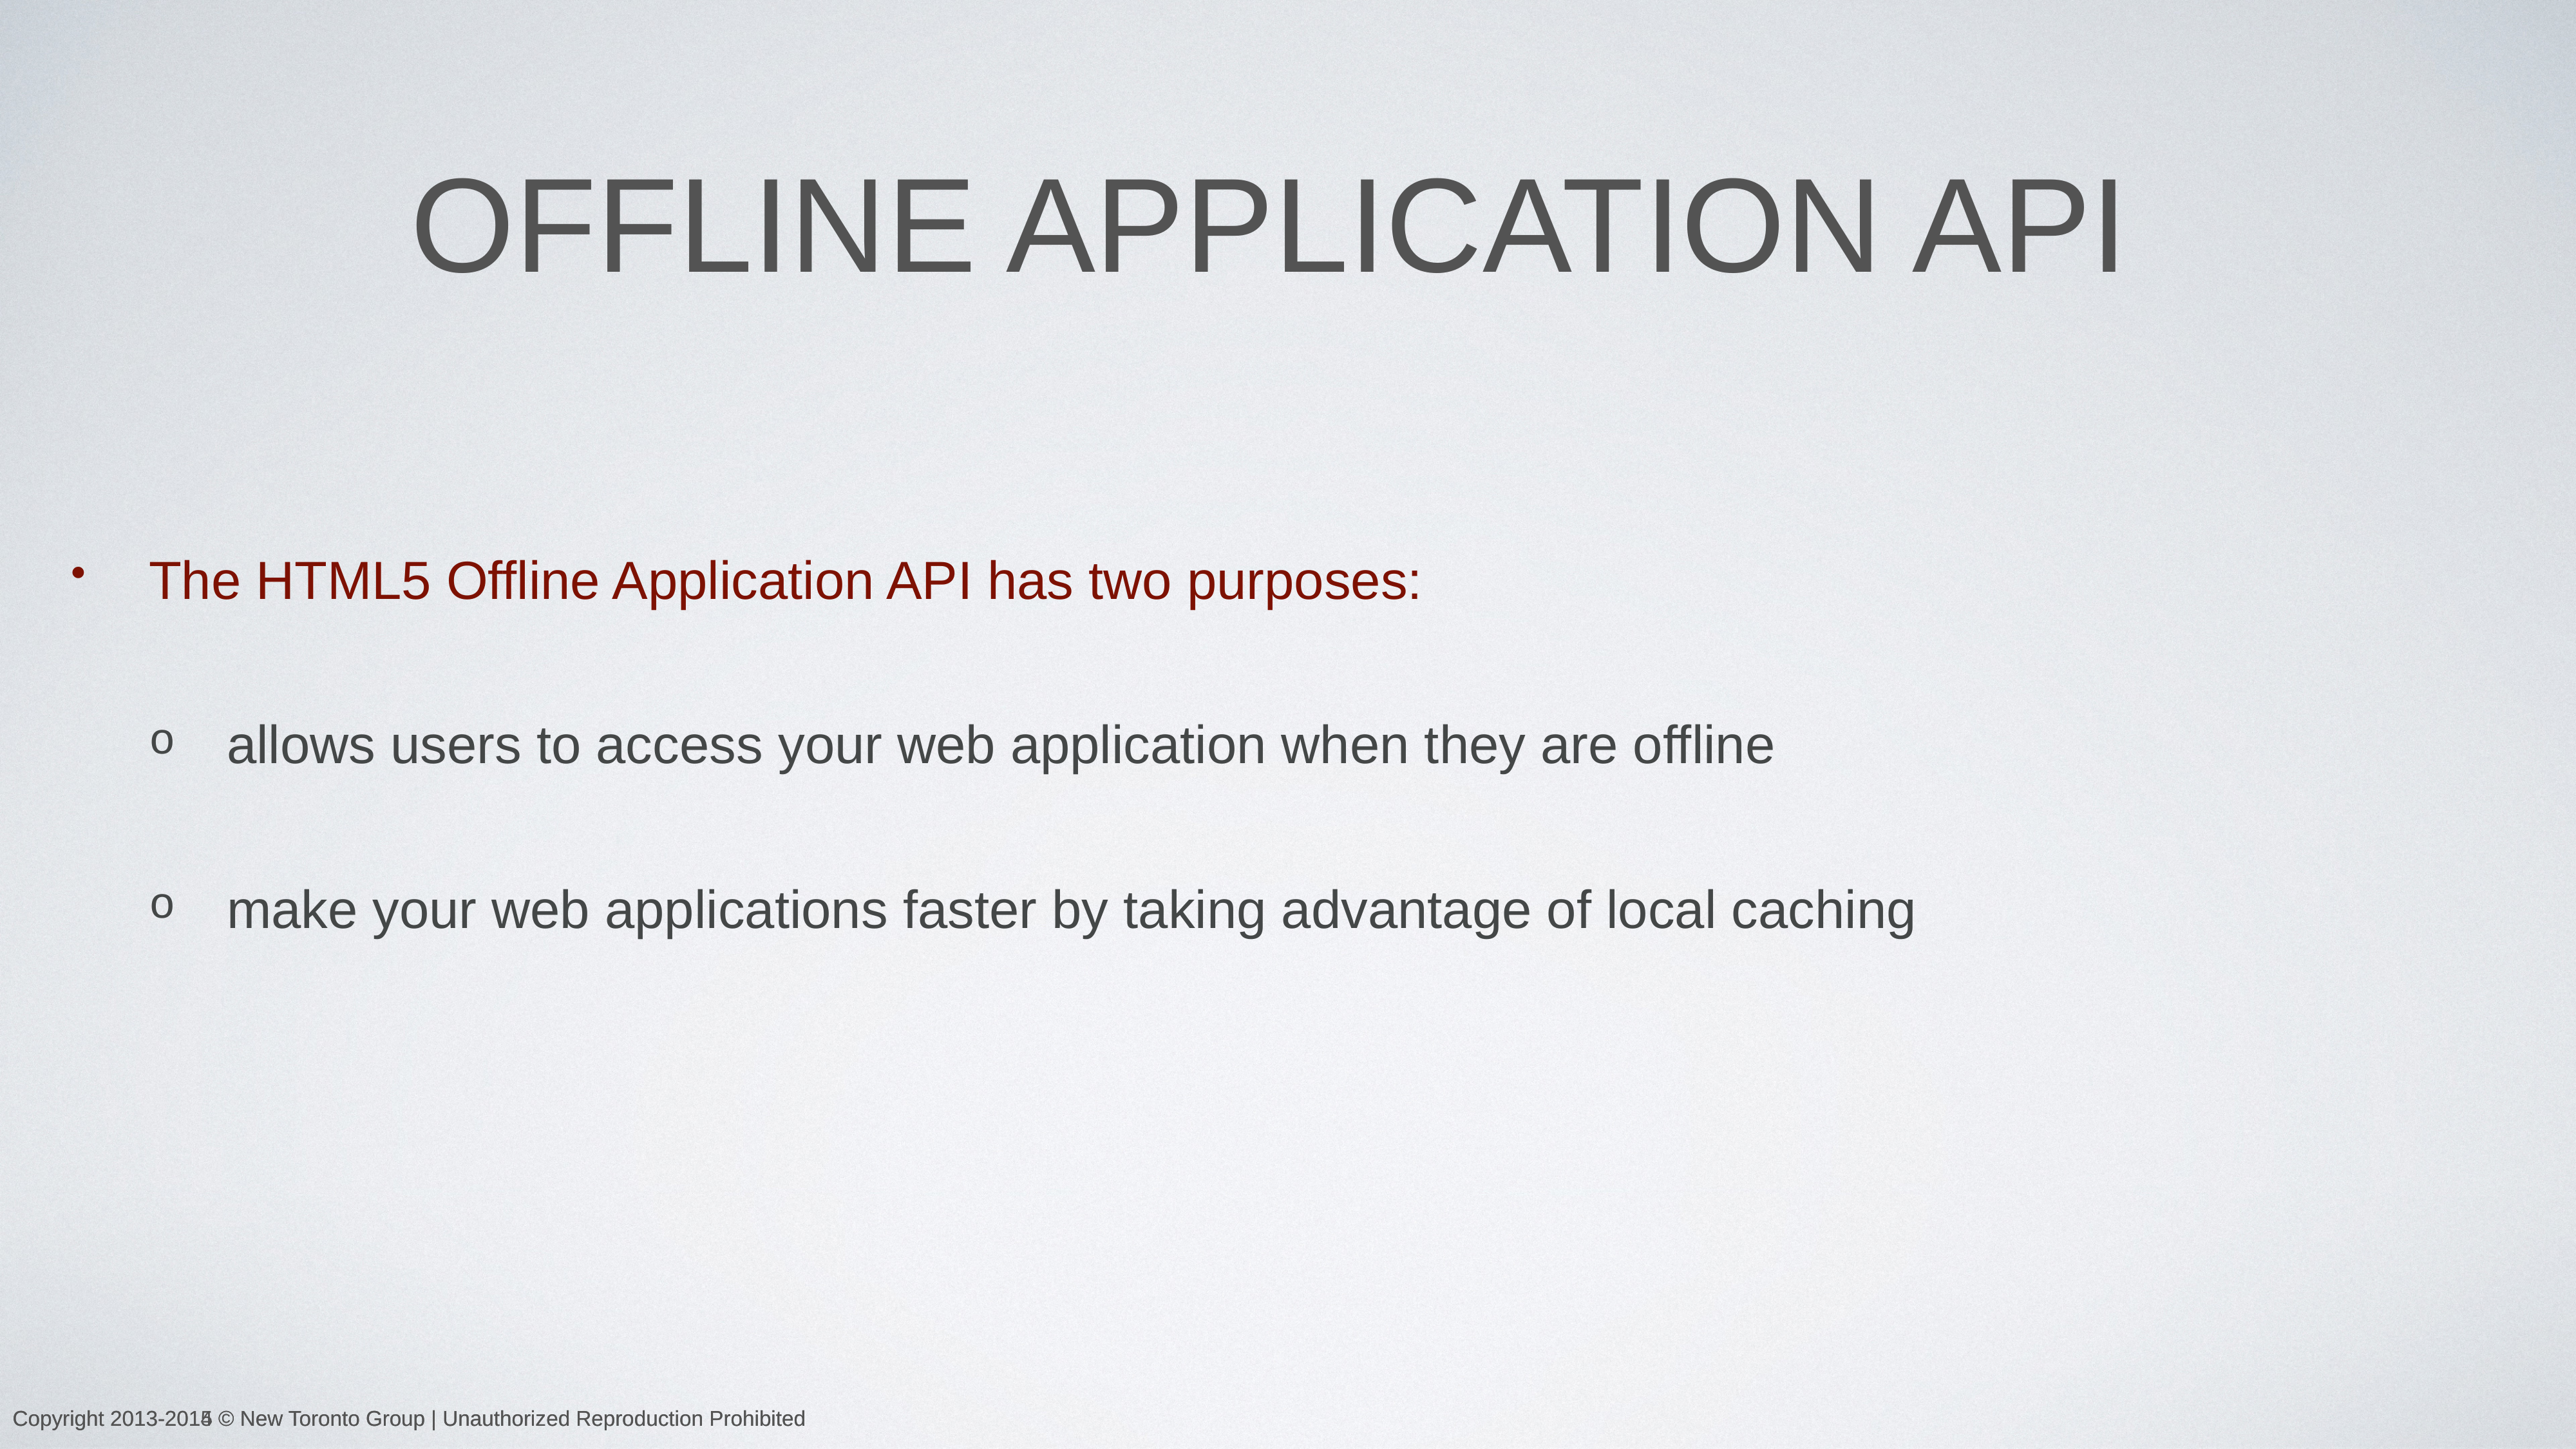

# Offline Application API
The HTML5 Offline Application API has two purposes:
allows users to access your web application when they are offline
make your web applications faster by taking advantage of local caching